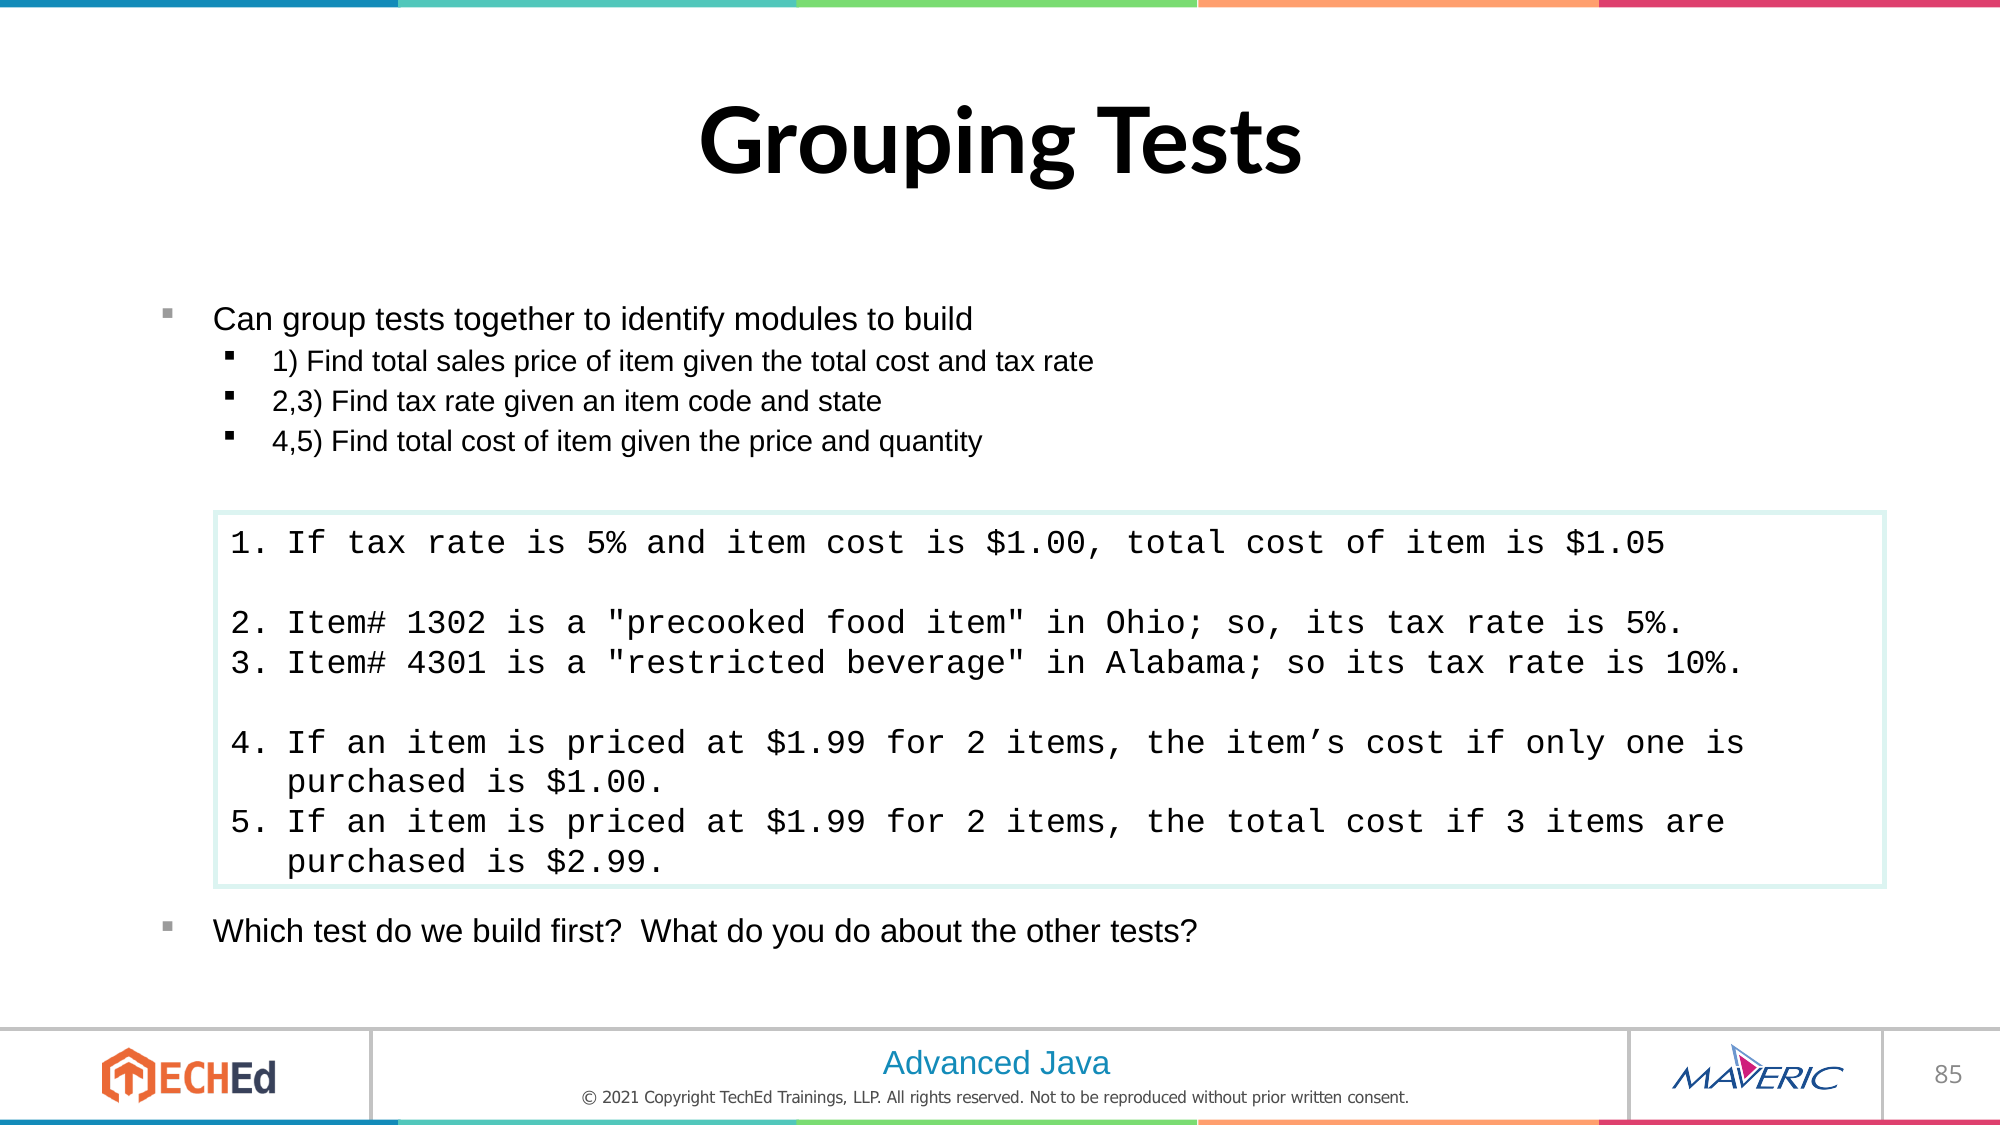

# Grouping Tests
Can group tests together to identify modules to build
1) Find total sales price of item given the total cost and tax rate
2,3) Find tax rate given an item code and state
4,5) Find total cost of item given the price and quantity

Which test do we build first?  What do you do about the other tests?

If tax rate is 5% and item cost is $1.00, total cost of item is $1.05

Item# 1302 is a "precooked food item" in Ohio; so, its tax rate is 5%.
Item# 4301 is a "restricted beverage" in Alabama; so its tax rate is 10%.

If an item is priced at $1.99 for 2 items, the item’s cost if only one is purchased is $1.00.
If an item is priced at $1.99 for 2 items, the total cost if 3 items are purchased is $2.99.